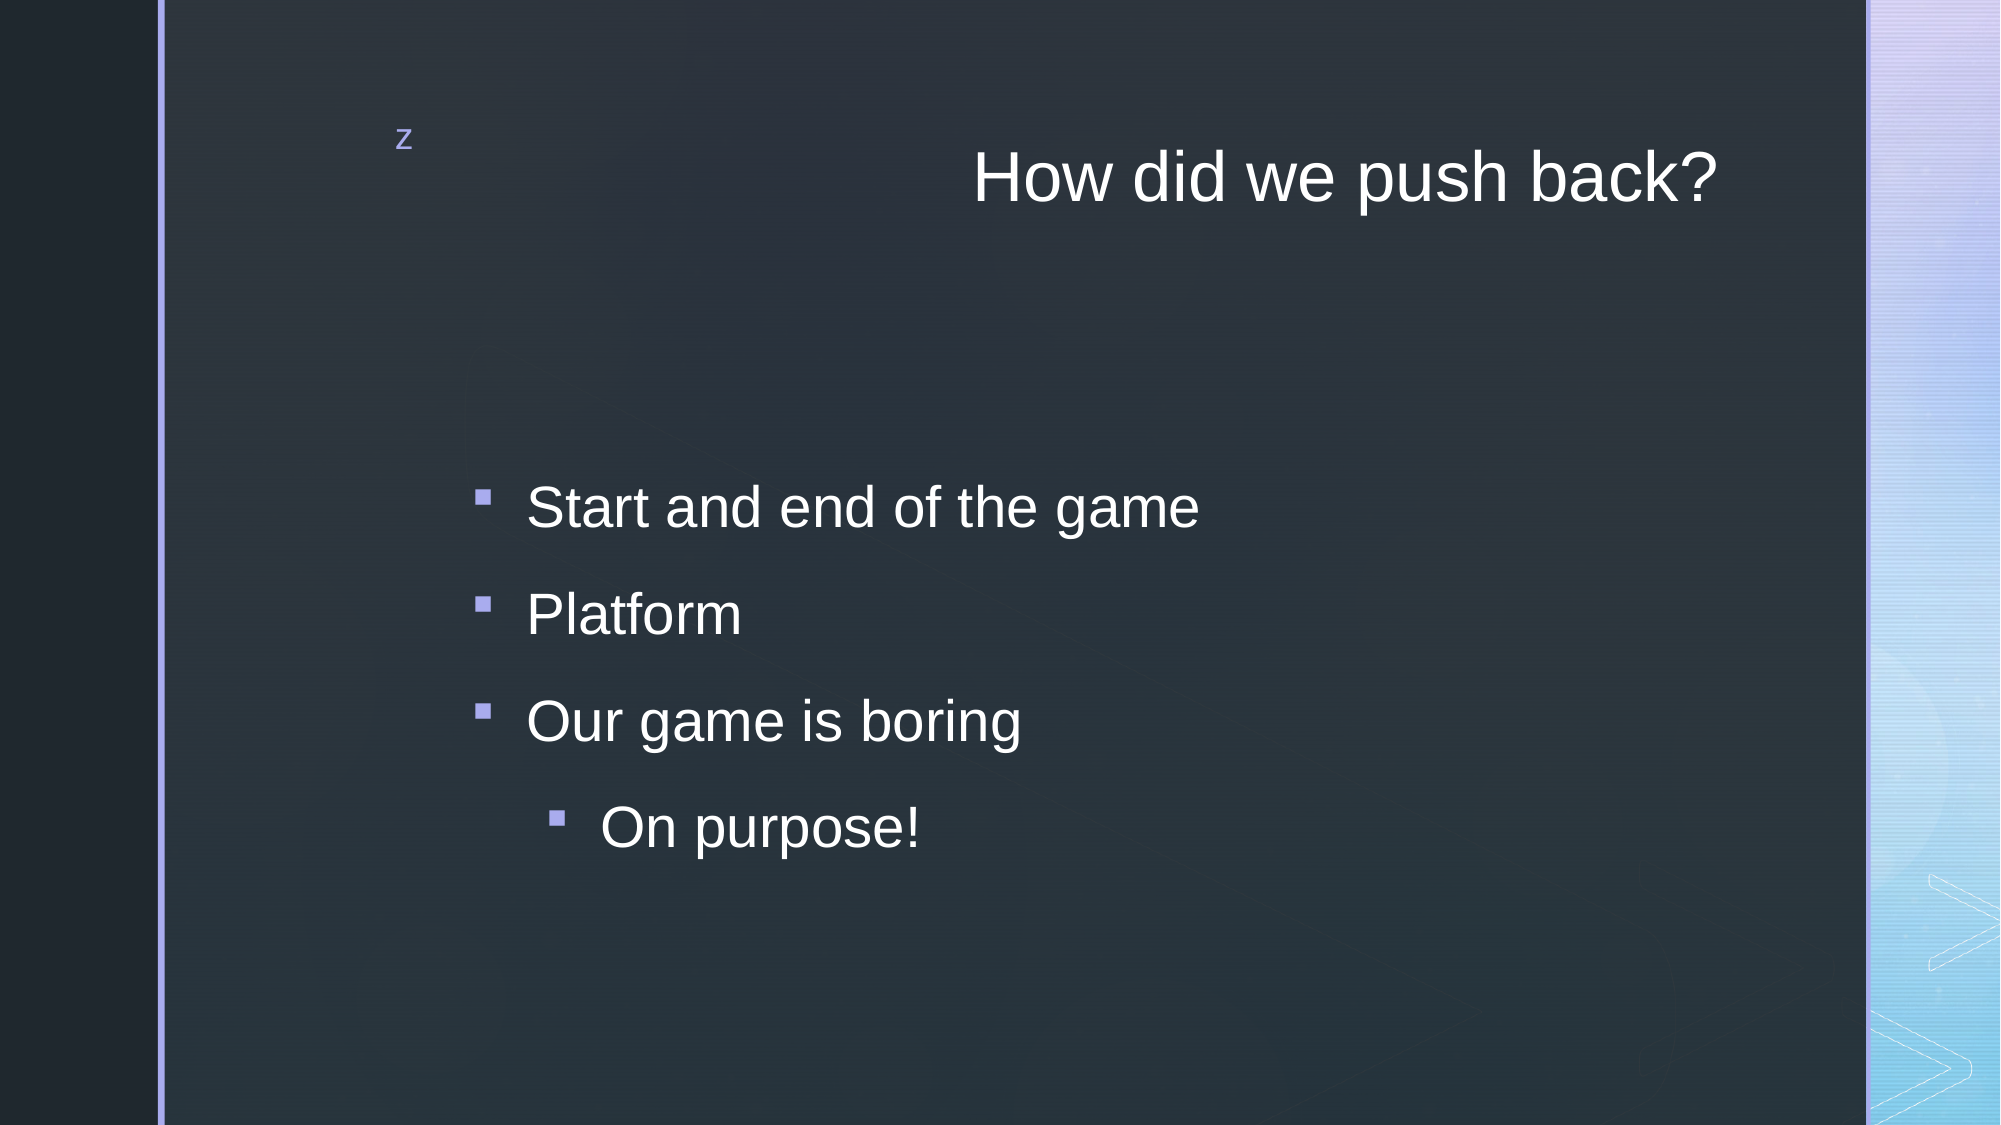

# How did we push back?

Start and end of the game
Platform
Our game is boring
On purpose!